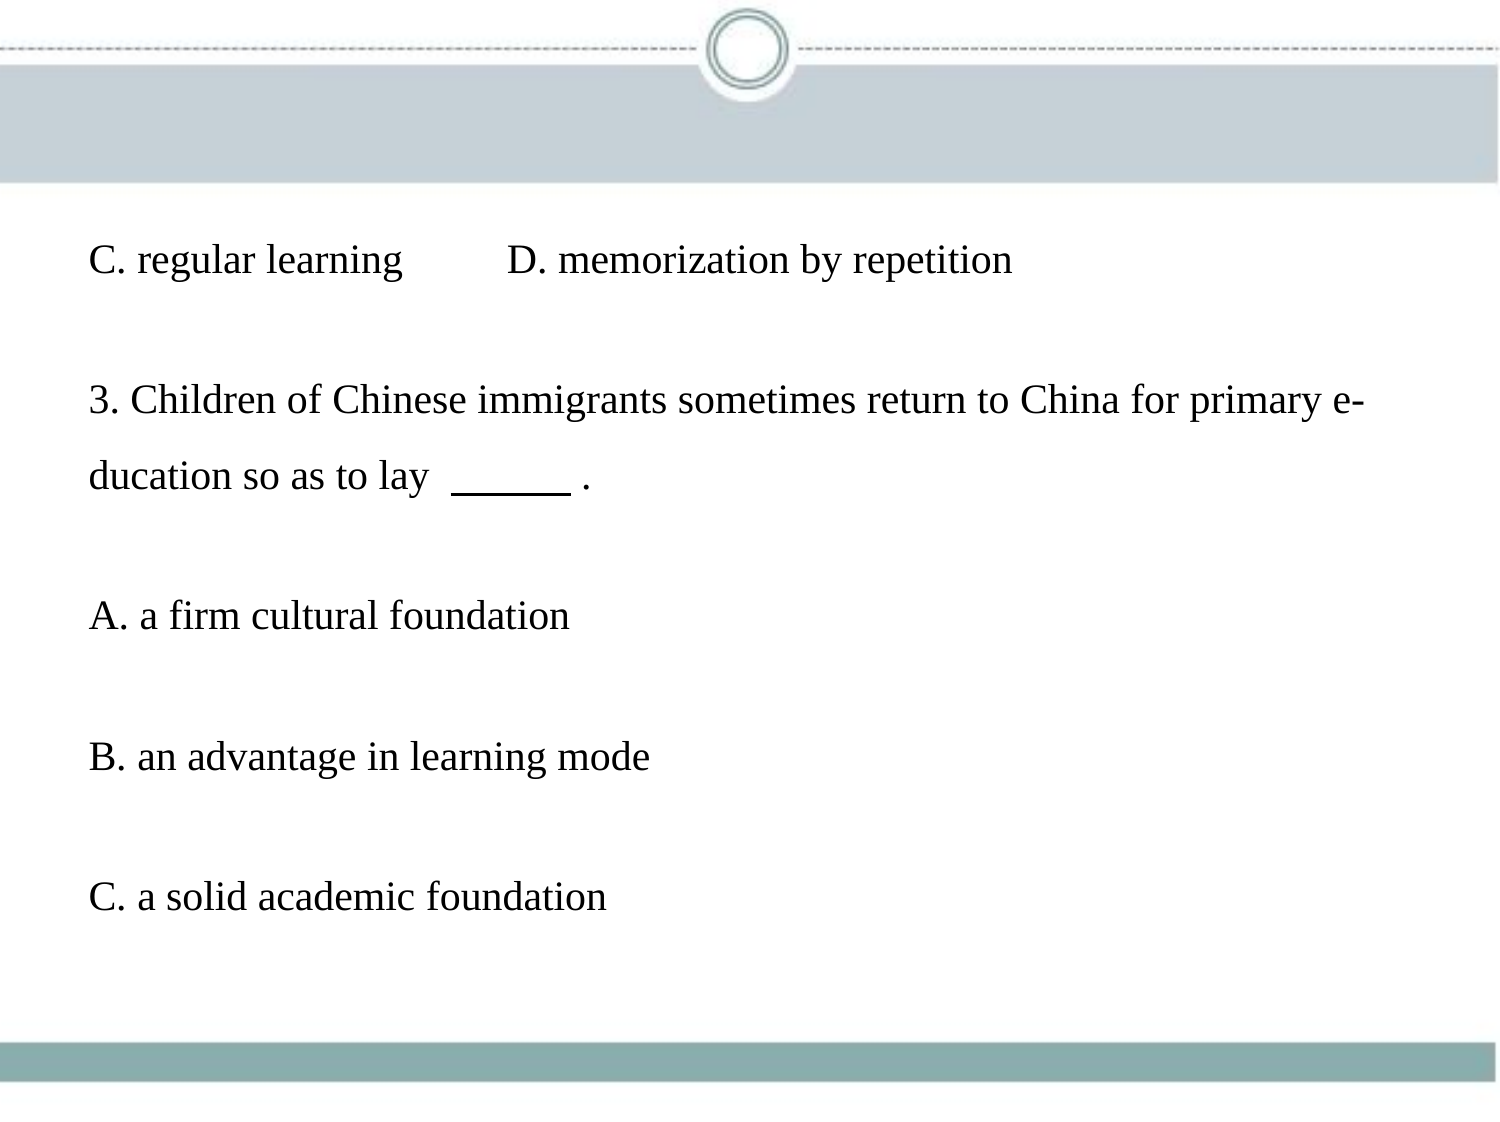

C. regular learning　　D. memorization by repetition
3. Children of Chinese immigrants sometimes return to China for primary e-
ducation so as to lay 　　    .
A. a firm cultural foundation
B. an advantage in learning mode
C. a solid academic foundation